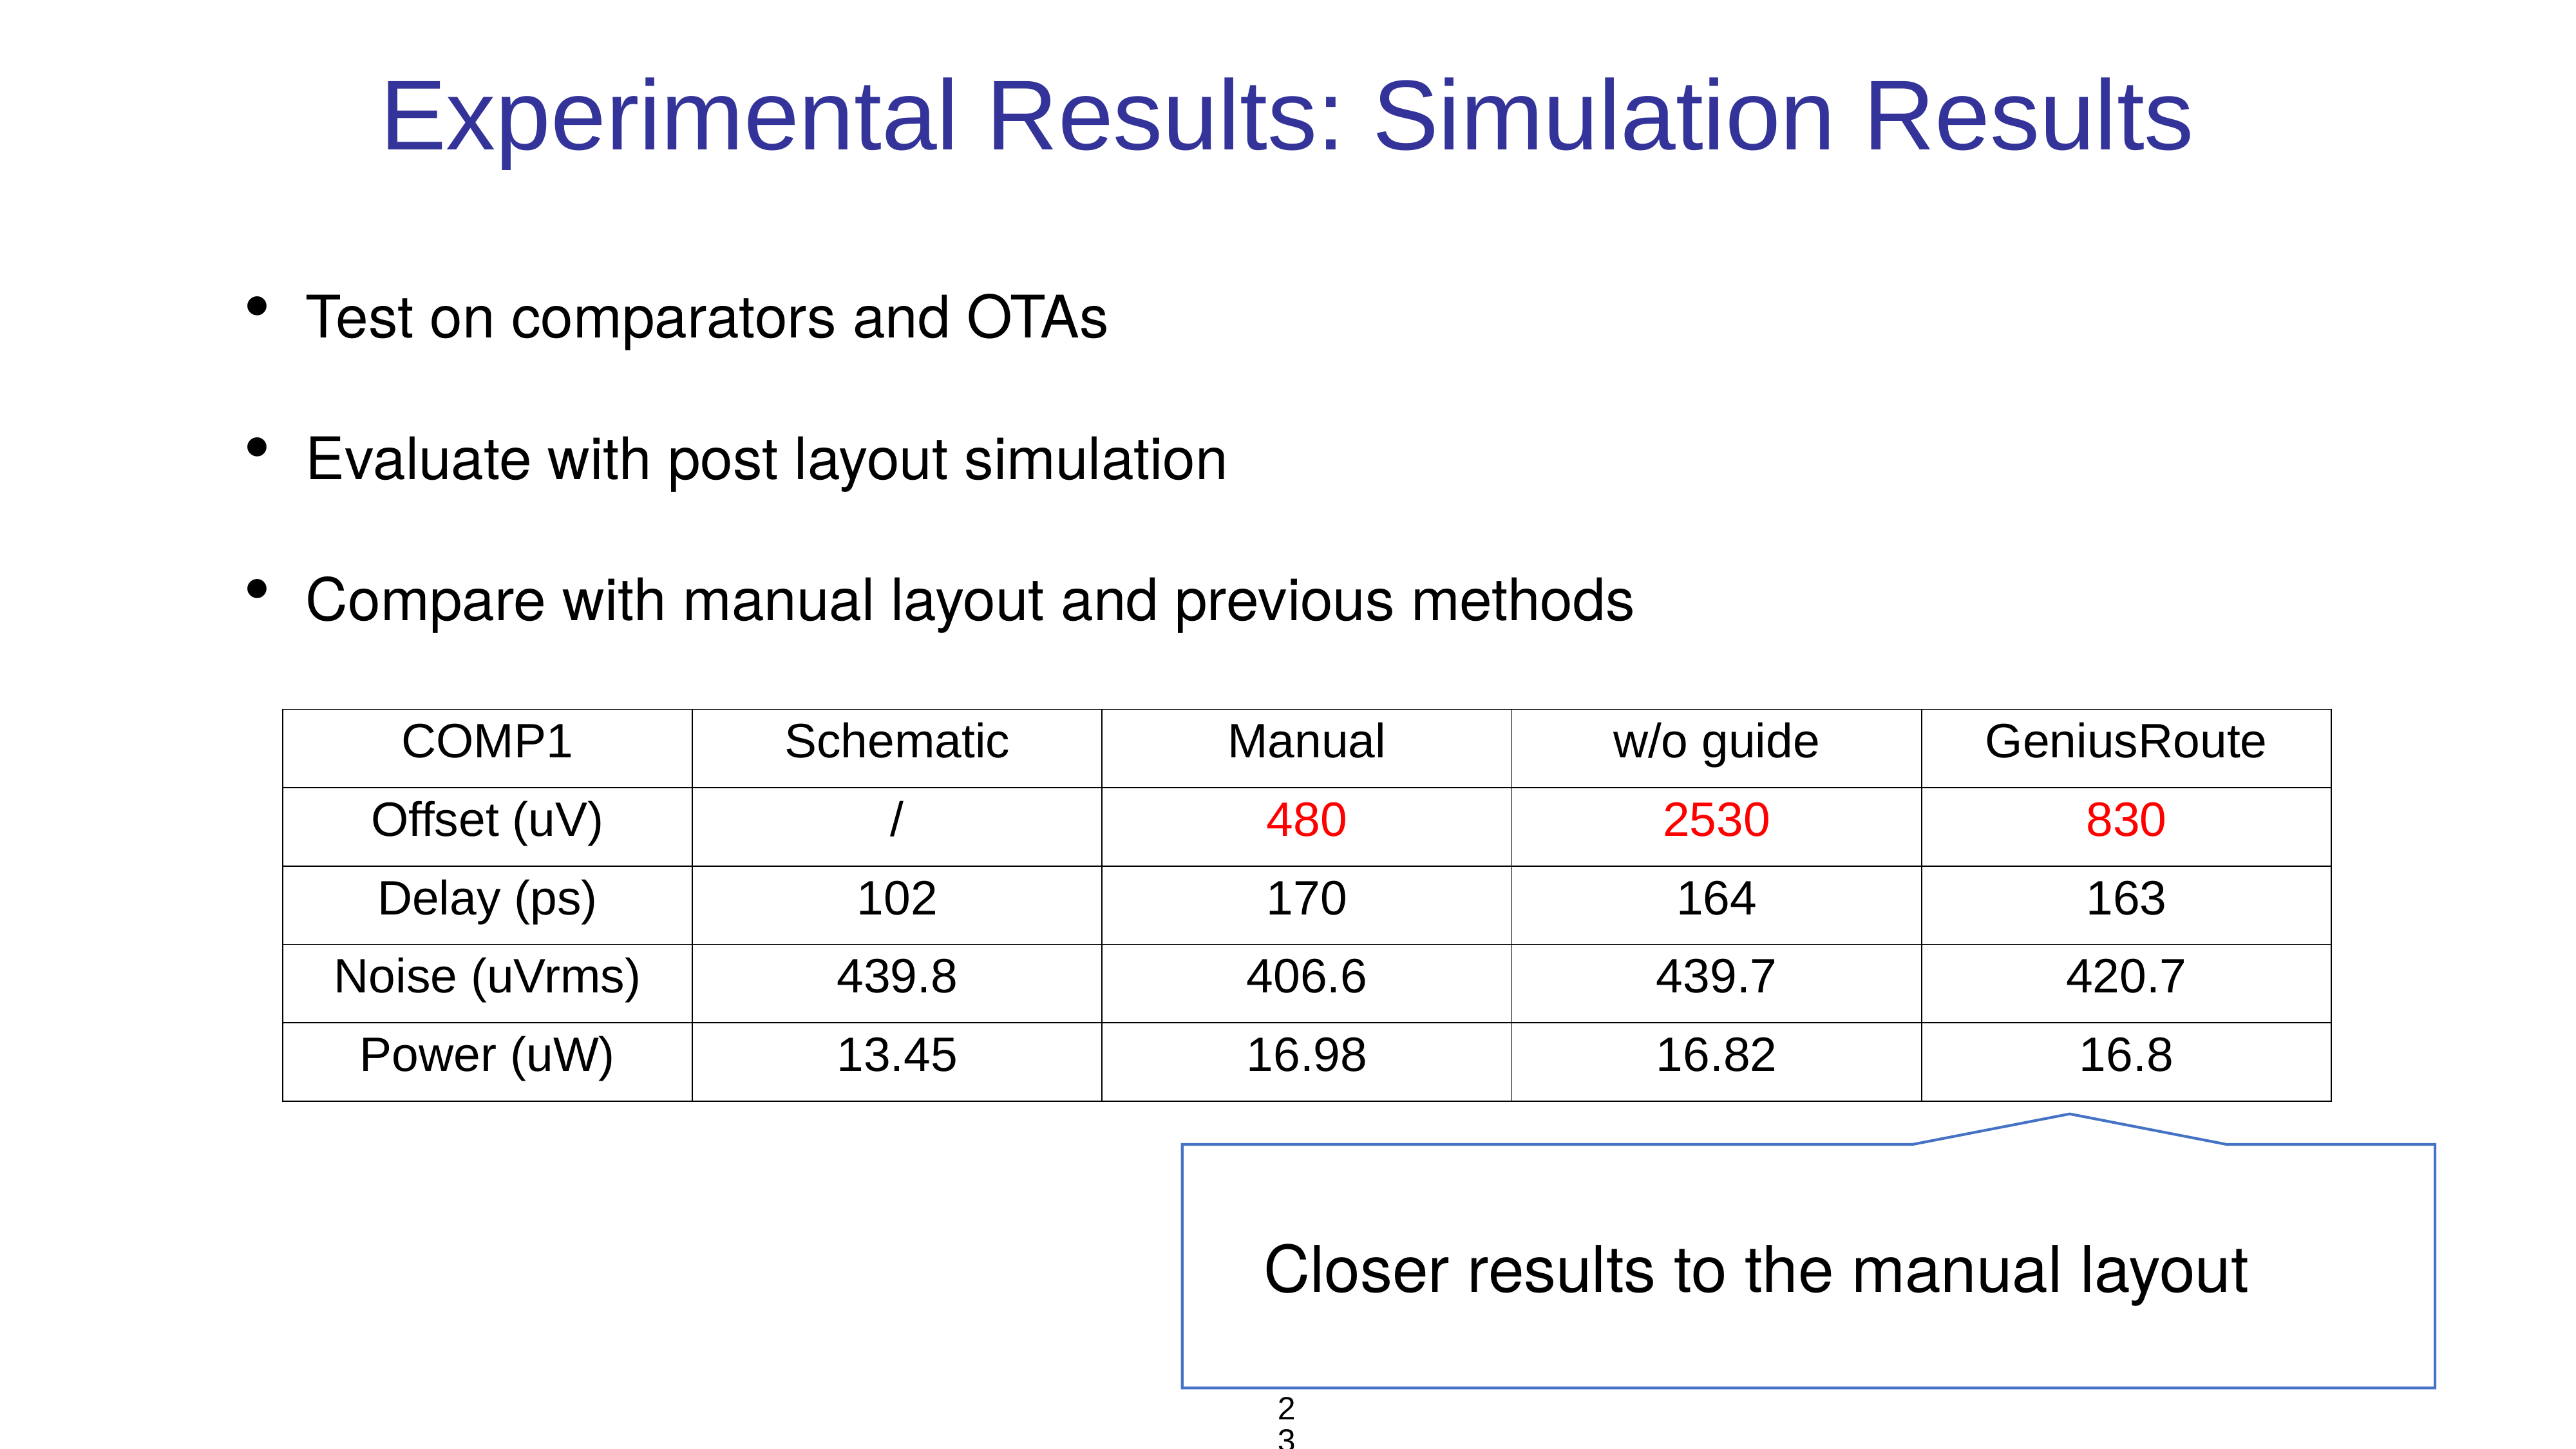

# Experimental Results: Simulation Results
Test on comparators and OTAs
Evaluate with post layout simulation
Compare with manual layout and previous methods
| COMP1 | Schematic | Manual | w/o guide | GeniusRoute |
| --- | --- | --- | --- | --- |
| Offset (uV) | / | 480 | 2530 | 830 |
| Delay (ps) | 102 | 170 | 164 | 163 |
| Noise (uVrms) | 439.8 | 406.6 | 439.7 | 420.7 |
| Power (uW) | 13.45 | 16.98 | 16.82 | 16.8 |

Closer results to the manual layout
23